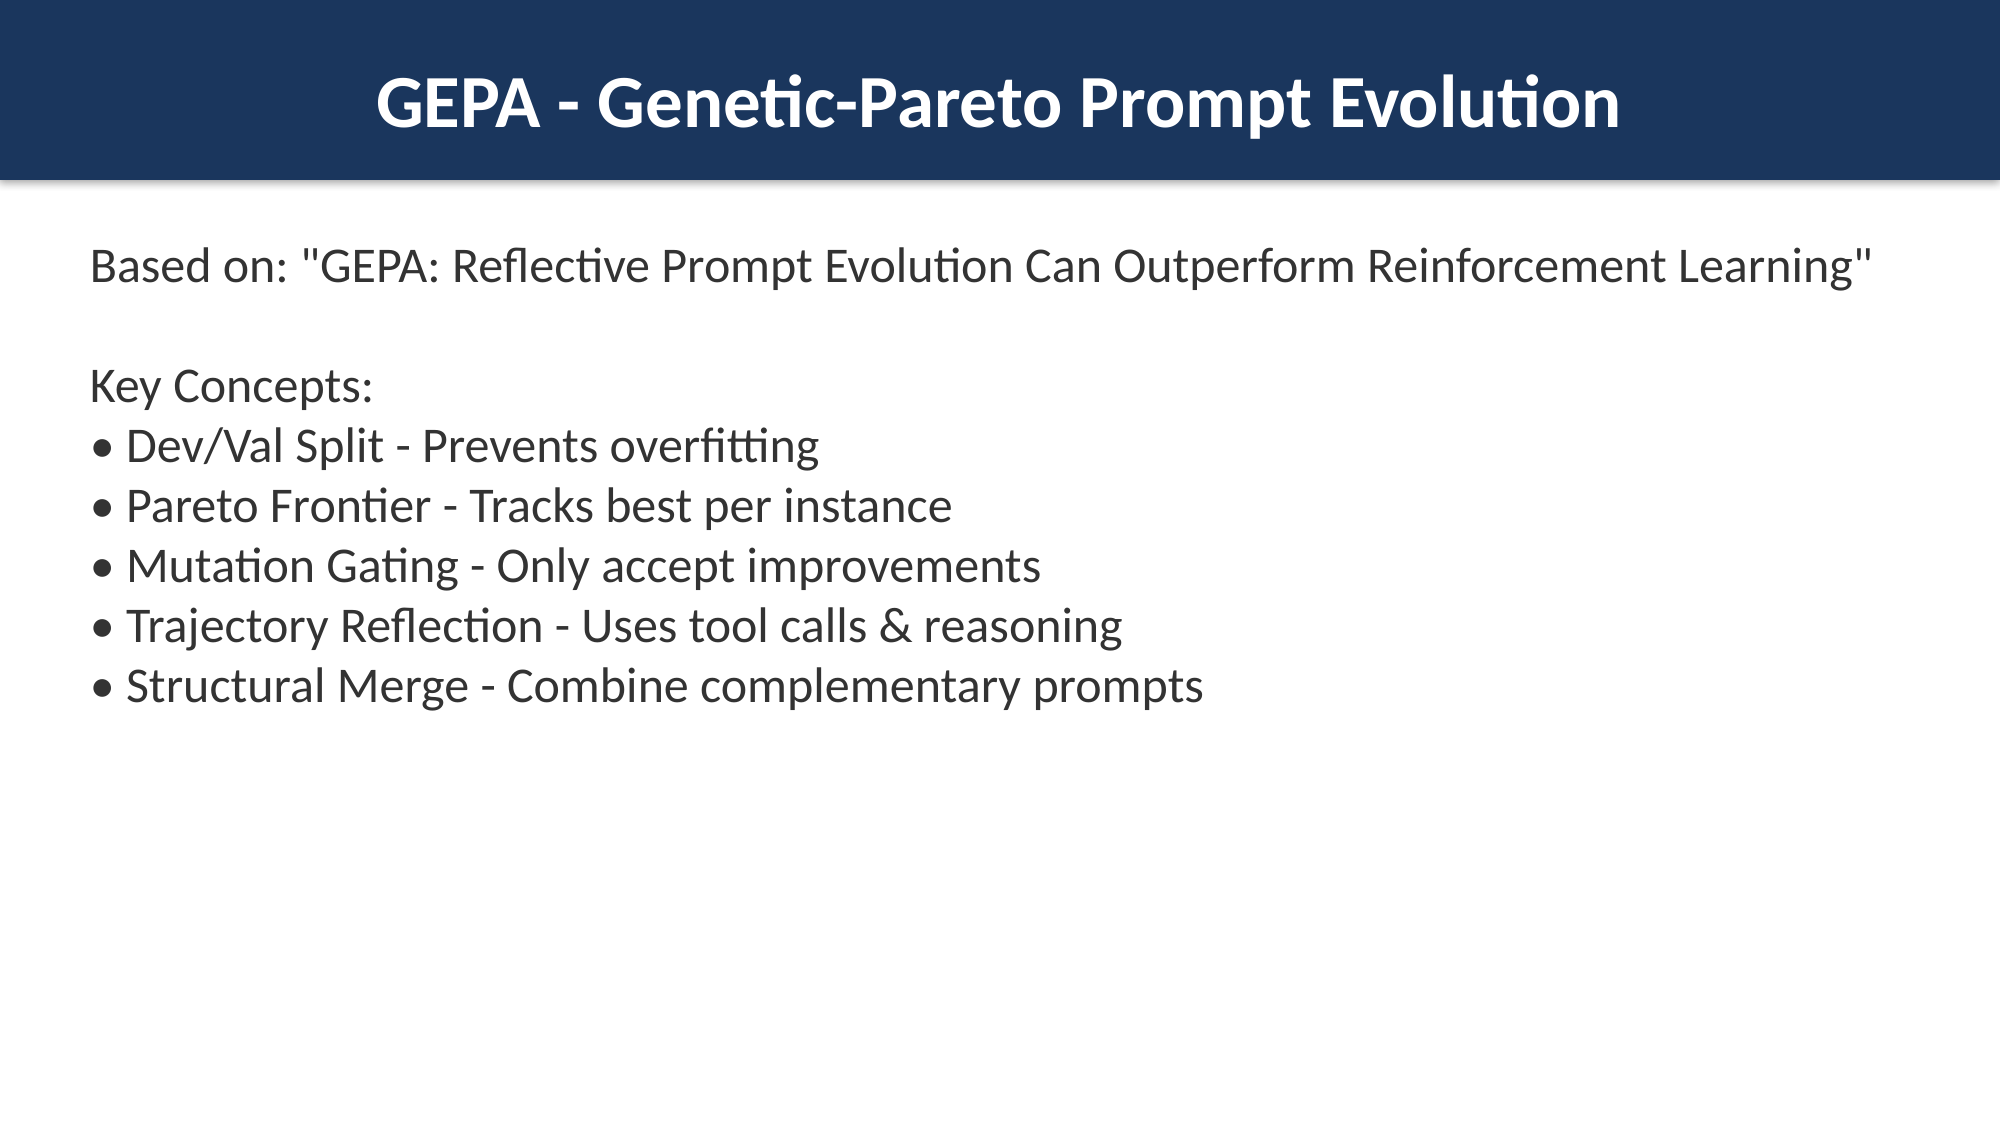

GEPA - Genetic-Pareto Prompt Evolution
Based on: "GEPA: Reflective Prompt Evolution Can Outperform Reinforcement Learning"

Key Concepts:
• Dev/Val Split - Prevents overfitting
• Pareto Frontier - Tracks best per instance
• Mutation Gating - Only accept improvements
• Trajectory Reflection - Uses tool calls & reasoning
• Structural Merge - Combine complementary prompts